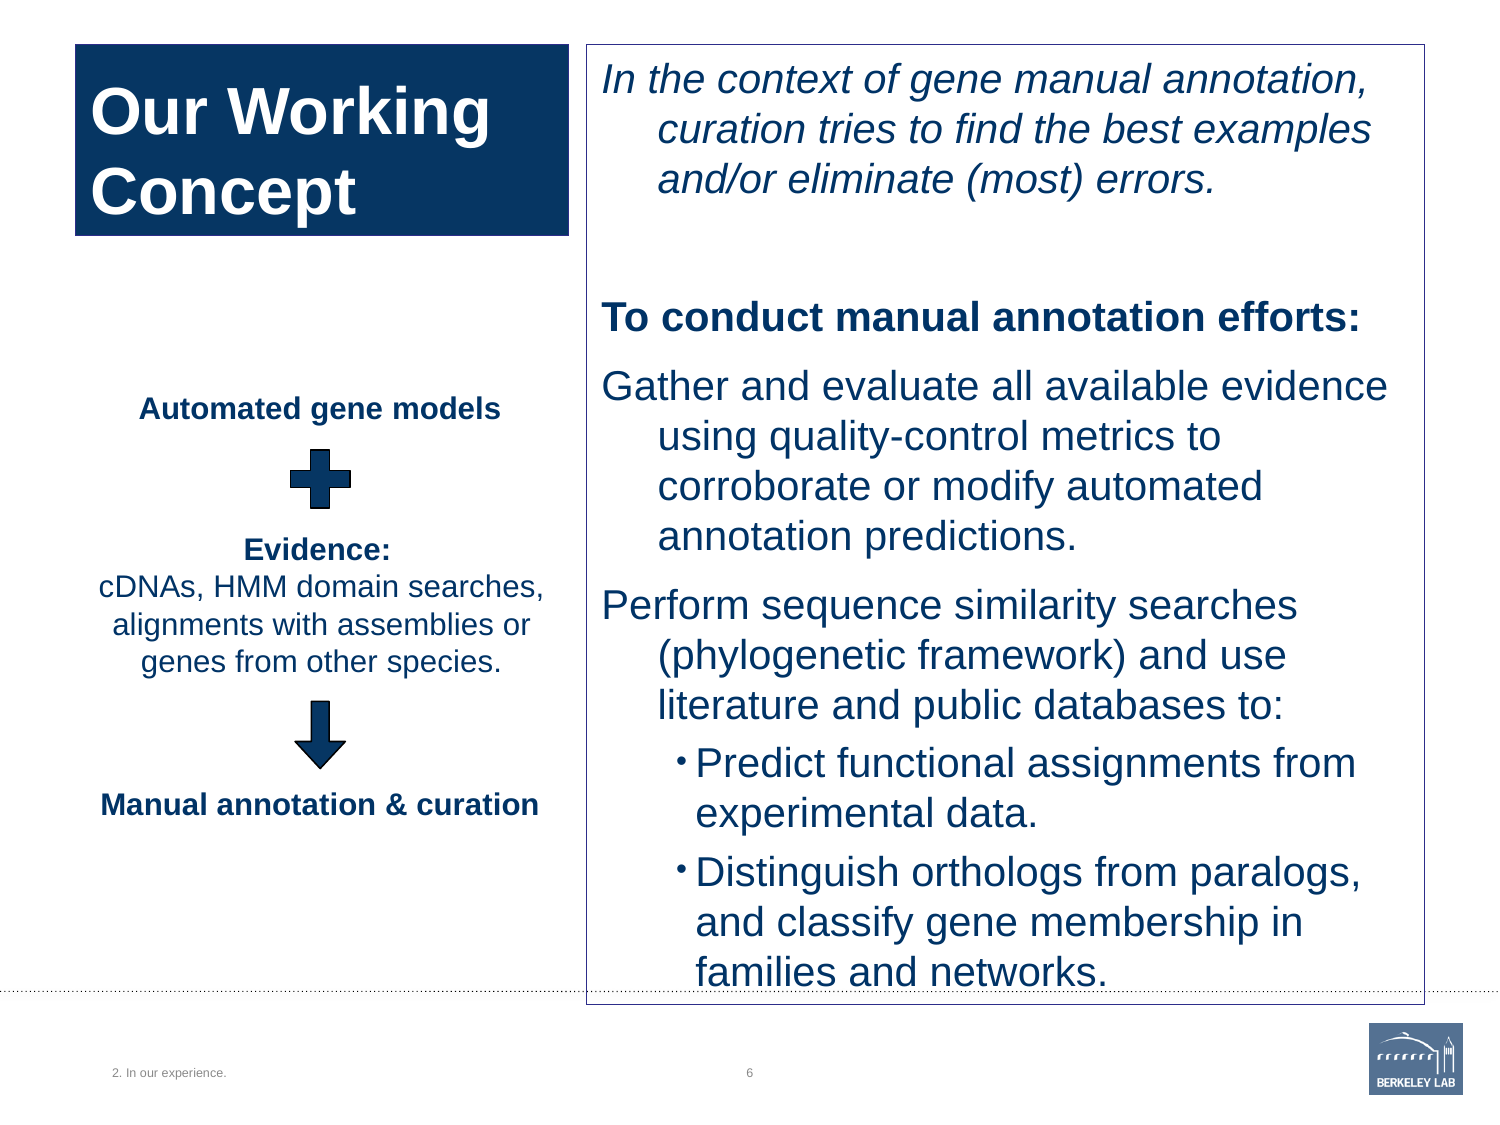

# Our Working Concept
In the context of gene manual annotation, curation tries to find the best examples and/or eliminate (most) errors.

To conduct manual annotation efforts:
Gather and evaluate all available evidence using quality-control metrics to corroborate or modify automated annotation predictions.
Perform sequence similarity searches (phylogenetic framework) and use literature and public databases to:
Predict functional assignments from experimental data.
Distinguish orthologs from paralogs, and classify gene membership in families and networks.

Automated gene models

Evidence:
cDNAs, HMM domain searches, alignments with assemblies or genes from other species.

Manual annotation & curation
2. In our experience.
6